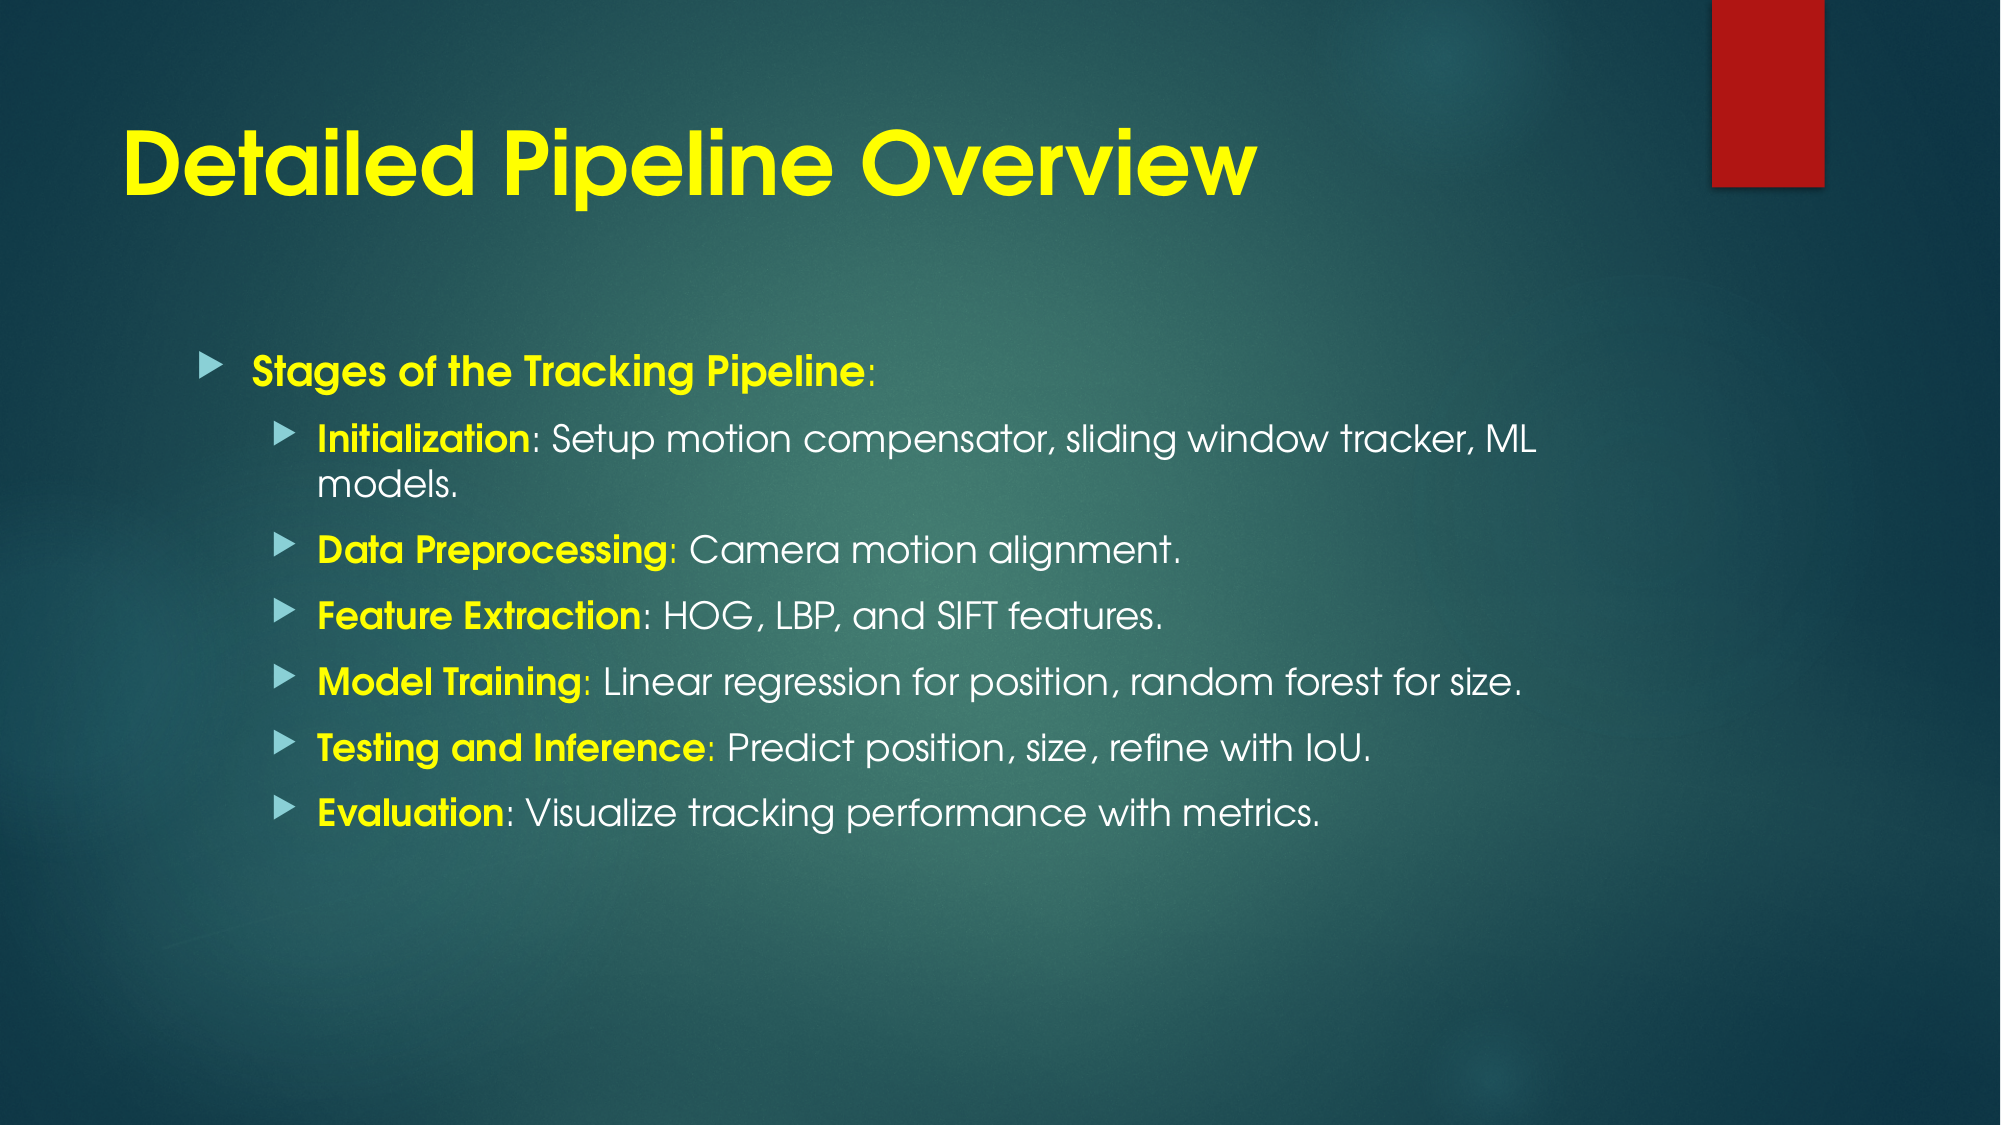

# Detailed Pipeline Overview
Stages of the Tracking Pipeline:
Initialization: Setup motion compensator, sliding window tracker, ML models.
Data Preprocessing: Camera motion alignment.
Feature Extraction: HOG, LBP, and SIFT features.
Model Training: Linear regression for position, random forest for size.
Testing and Inference: Predict position, size, refine with IoU.
Evaluation: Visualize tracking performance with metrics.